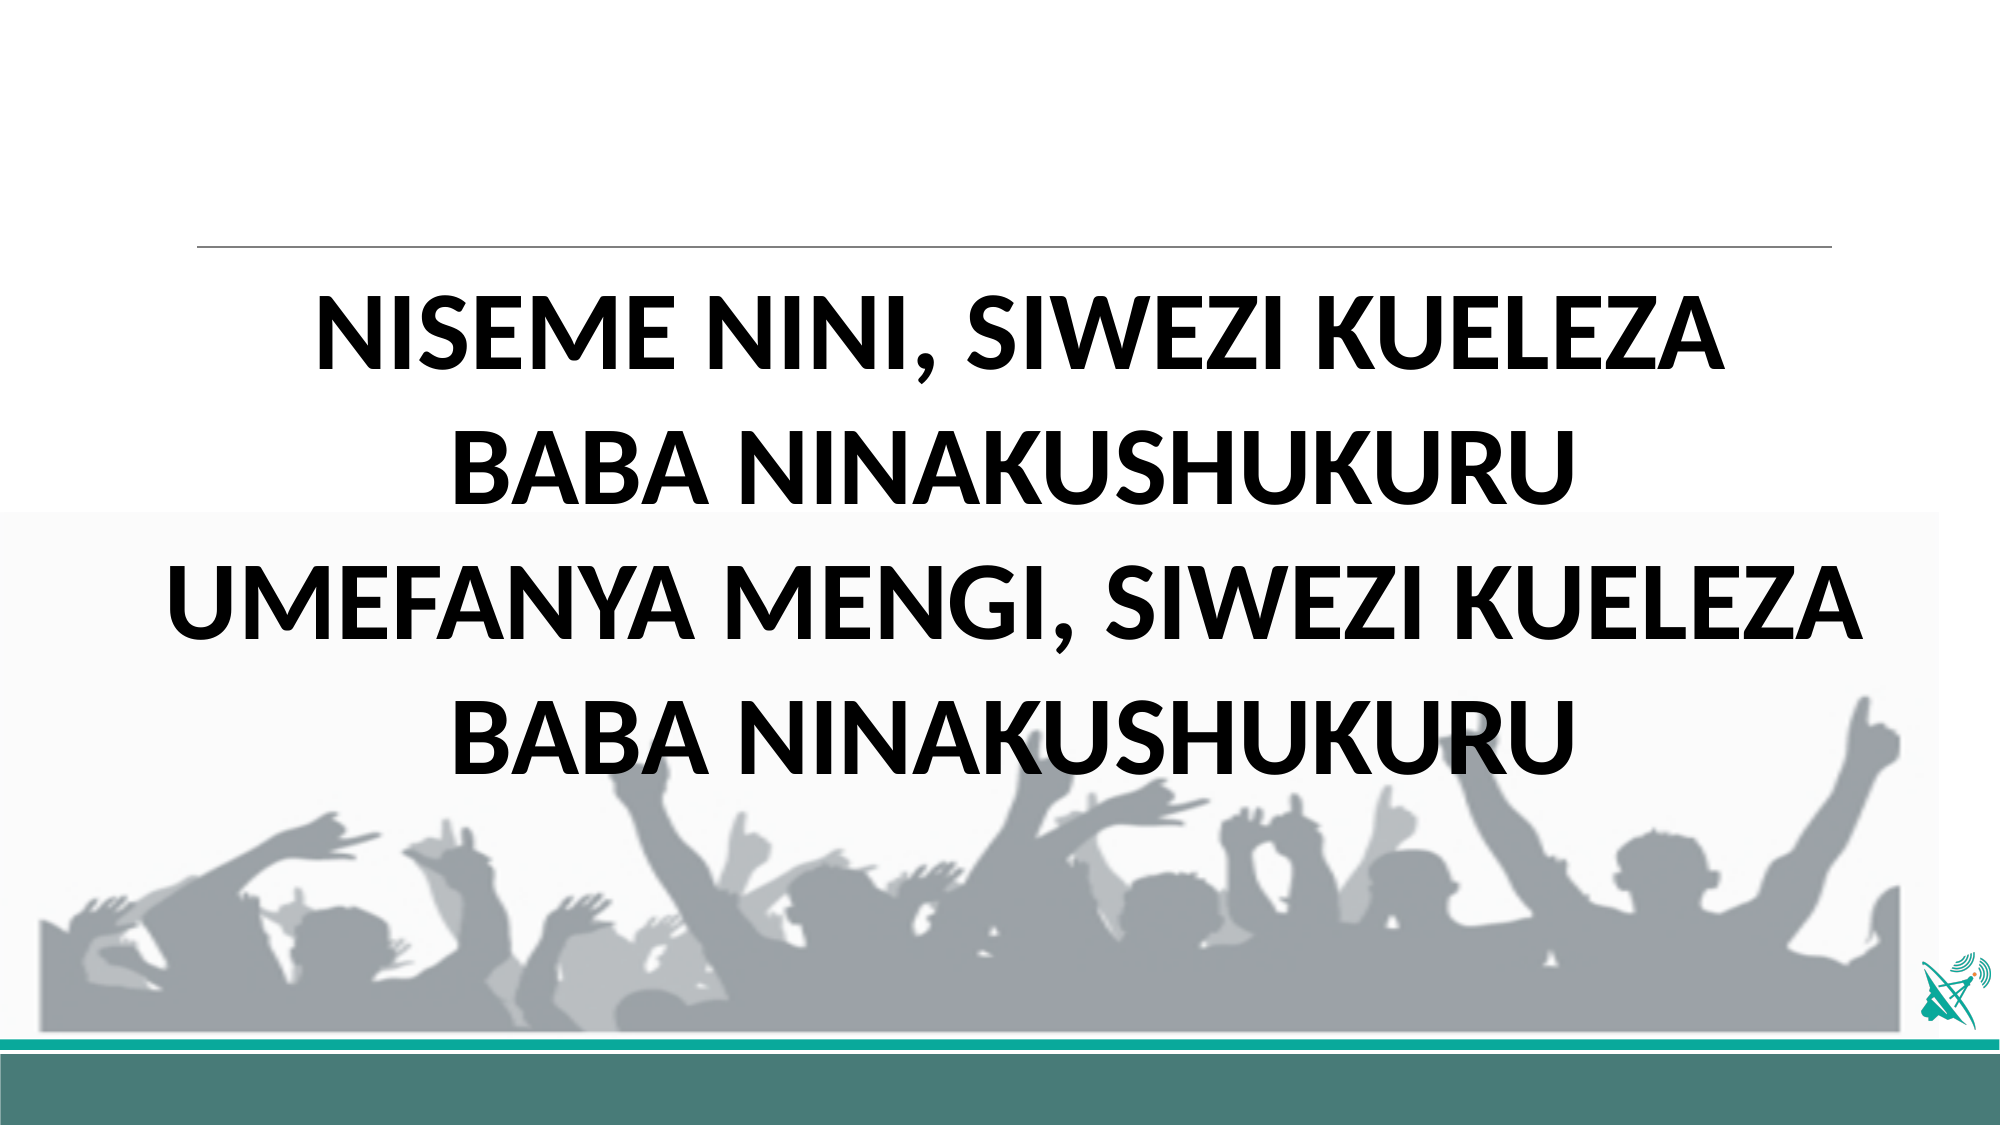

NISEME NINI, SIWEZI KUELEZA
BABA NINAKUSHUKURU
UMEFANYA MENGI, SIWEZI KUELEZA
BABA NINAKUSHUKURU